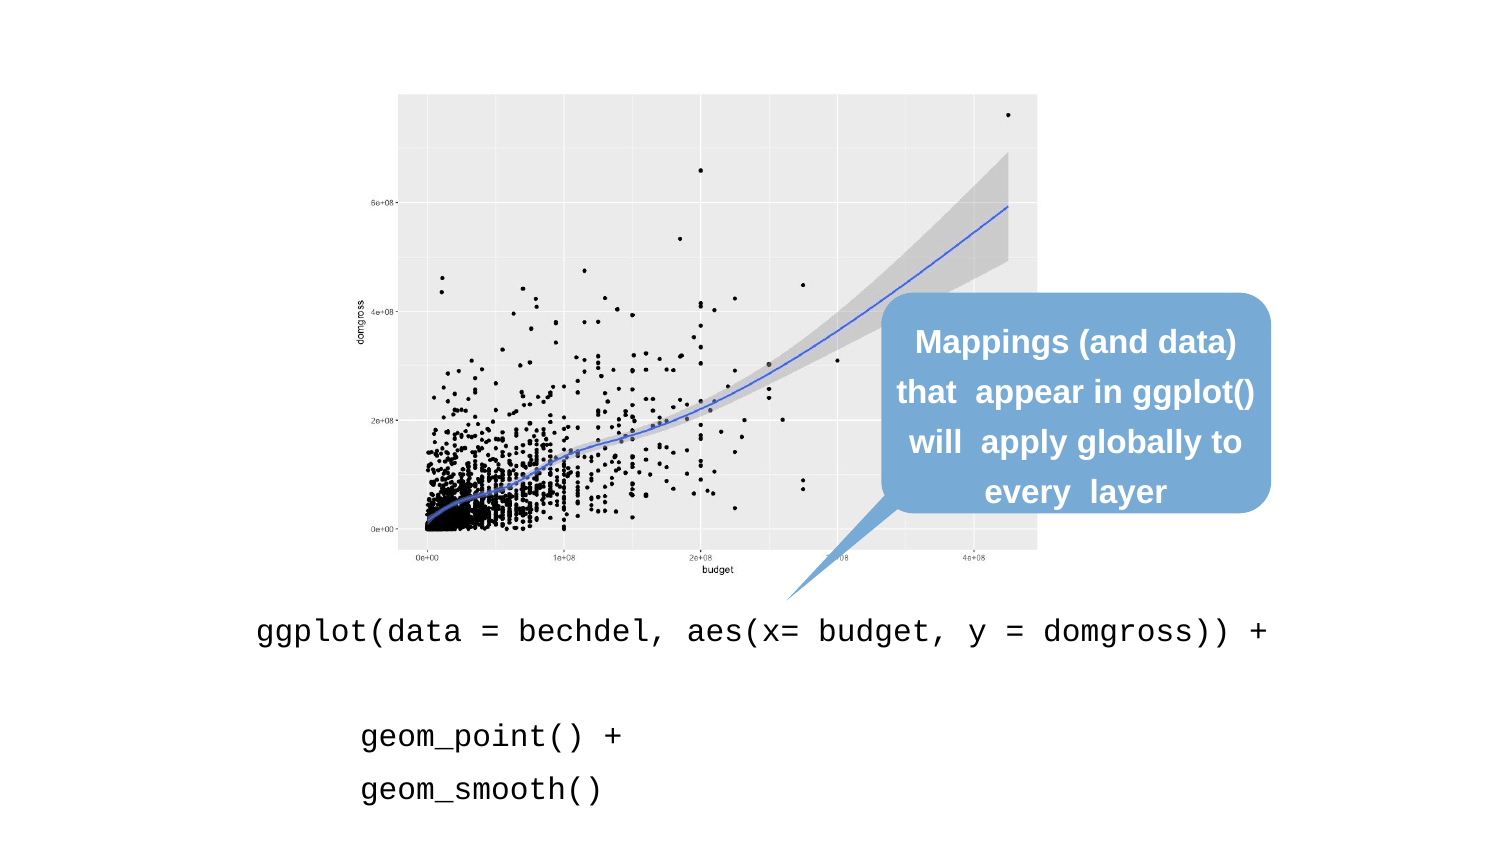

Mappings (and data) that  appear in ggplot() will  apply globally to every  layer
ggplot(data = bechdel, aes(x= budget, y = domgross)) +
geom_point() +
geom_smooth()